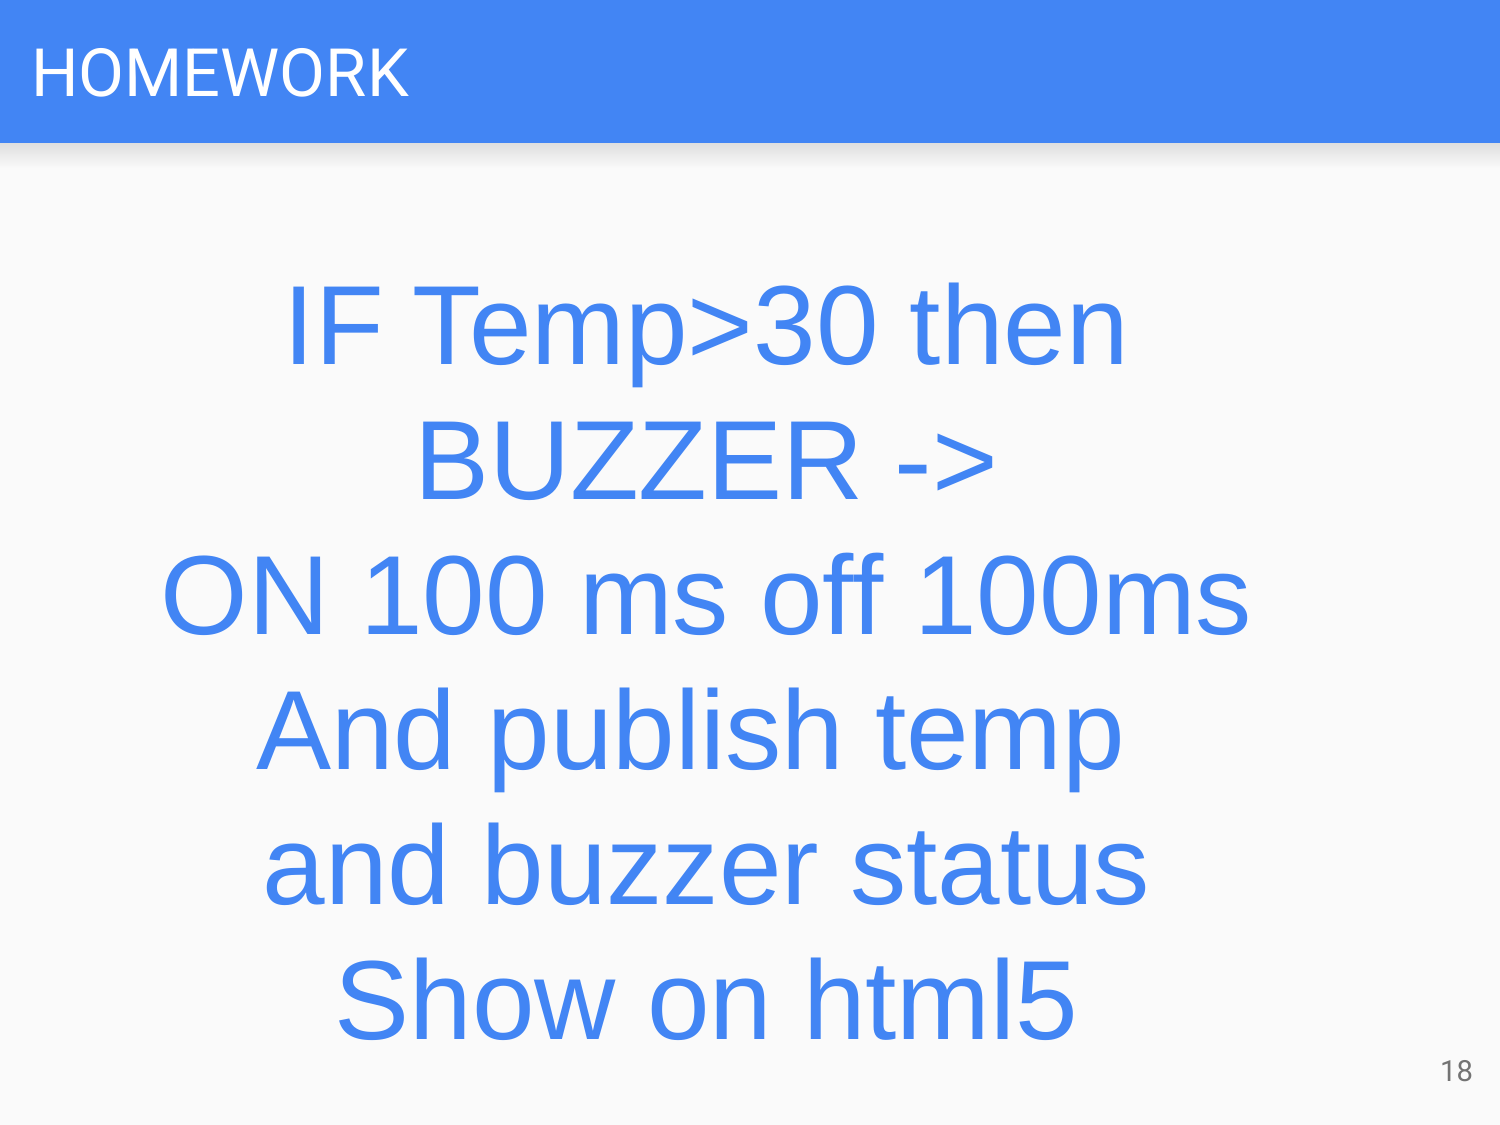

# HOMEWORK
IF Temp>30 then
BUZZER ->
ON 100 ms off 100ms
And publish temp
and buzzer status
Show on html5

18